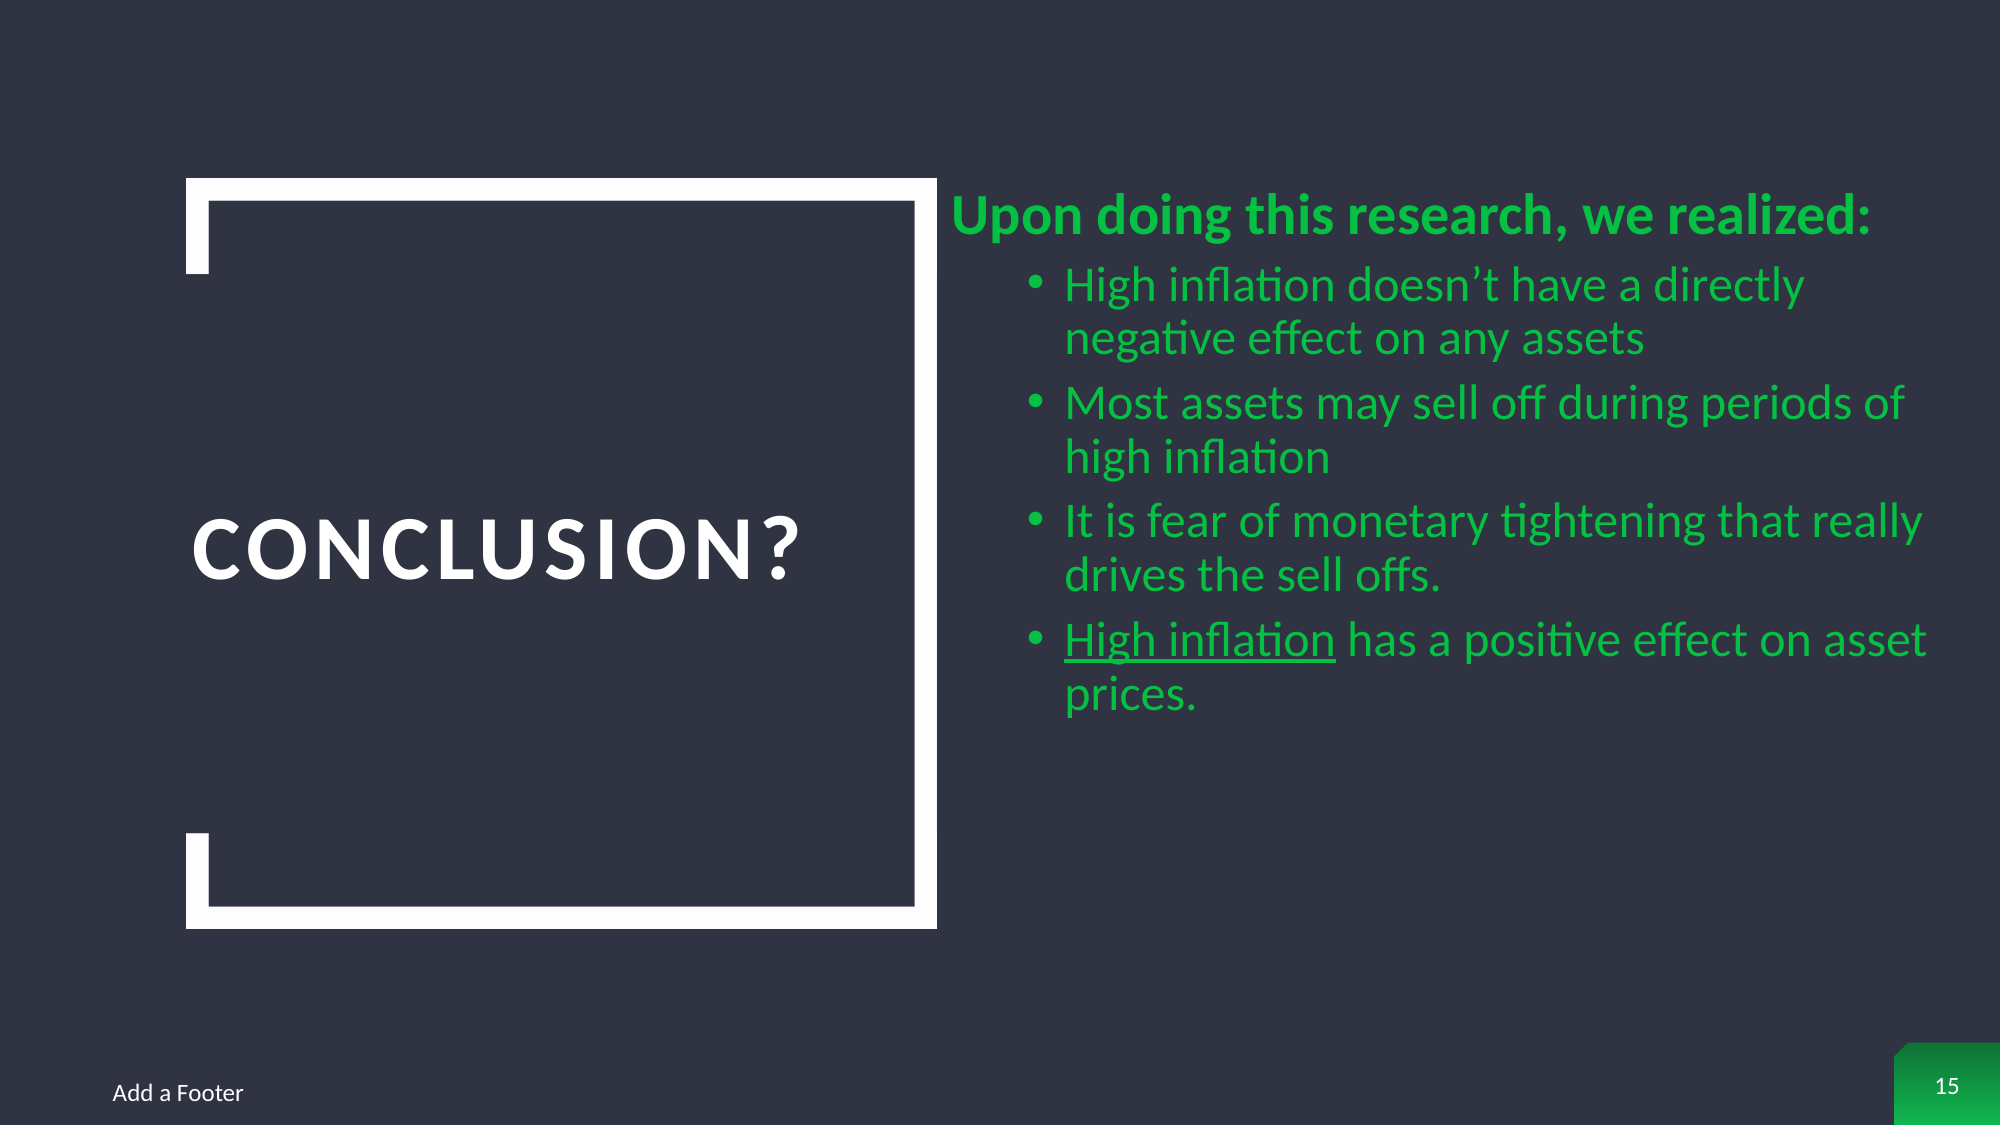

Upon doing this research, we realized:
High inflation doesn’t have a directly negative effect on any assets
Most assets may sell off during periods of high inflation
It is fear of monetary tightening that really drives the sell offs.
High inflation has a positive effect on asset prices.
# Conclusion?
15
Add a Footer